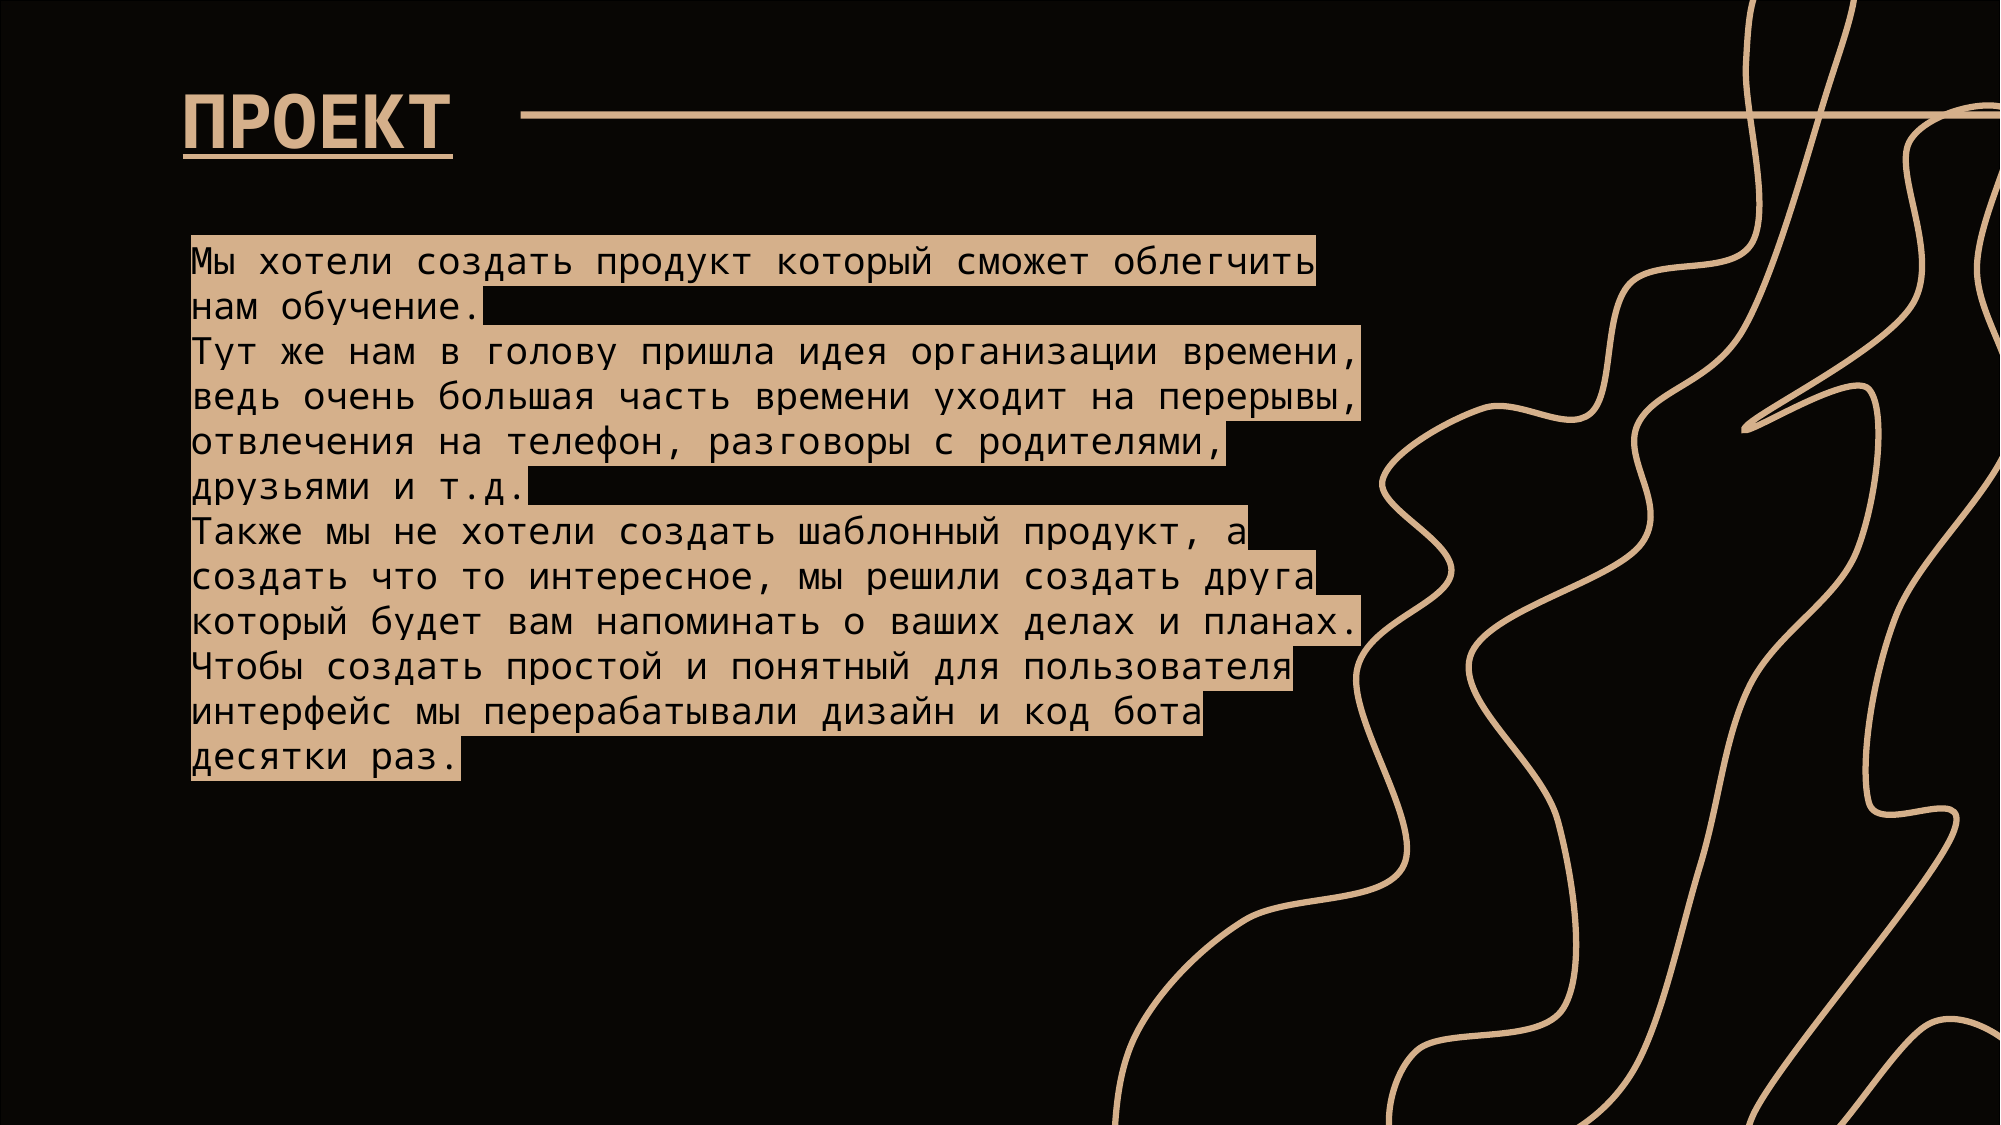

ПРОЕКТ

Мы хотели создать продукт который сможет облегчить нам обучение.
Тут же нам в голову пришла идея организации времени, ведь очень большая часть времени уходит на перерывы, отвлечения на телефон, разговоры с родителями, друзьями и т.д.
Также мы не хотели создать шаблонный продукт, а создать что то интересное, мы решили создать друга который будет вам напоминать о ваших делах и планах.
Чтобы создать простой и понятный для пользователя интерфейс мы перерабатывали дизайн и код бота десятки раз.